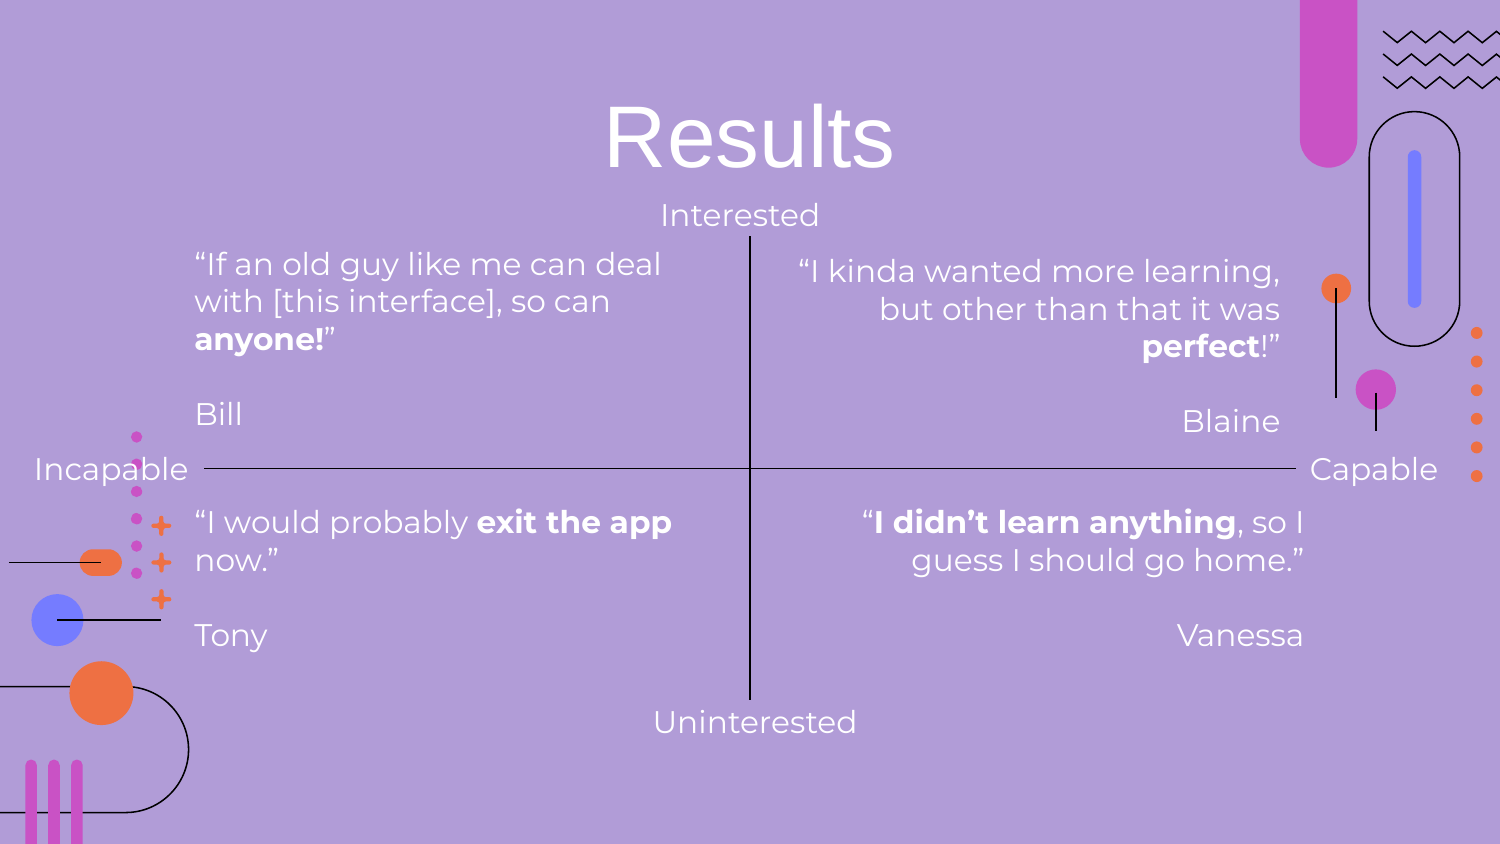

Results
Interested
“If an old guy like me can deal with [this interface], so can anyone!”

Bill
“I kinda wanted more learning, but other than that it was perfect!”

Blaine
Incapable
Capable
“I would probably exit the app now.”

Tony
“I didn’t learn anything, so I guess I should go home.”

Vanessa
Uninterested